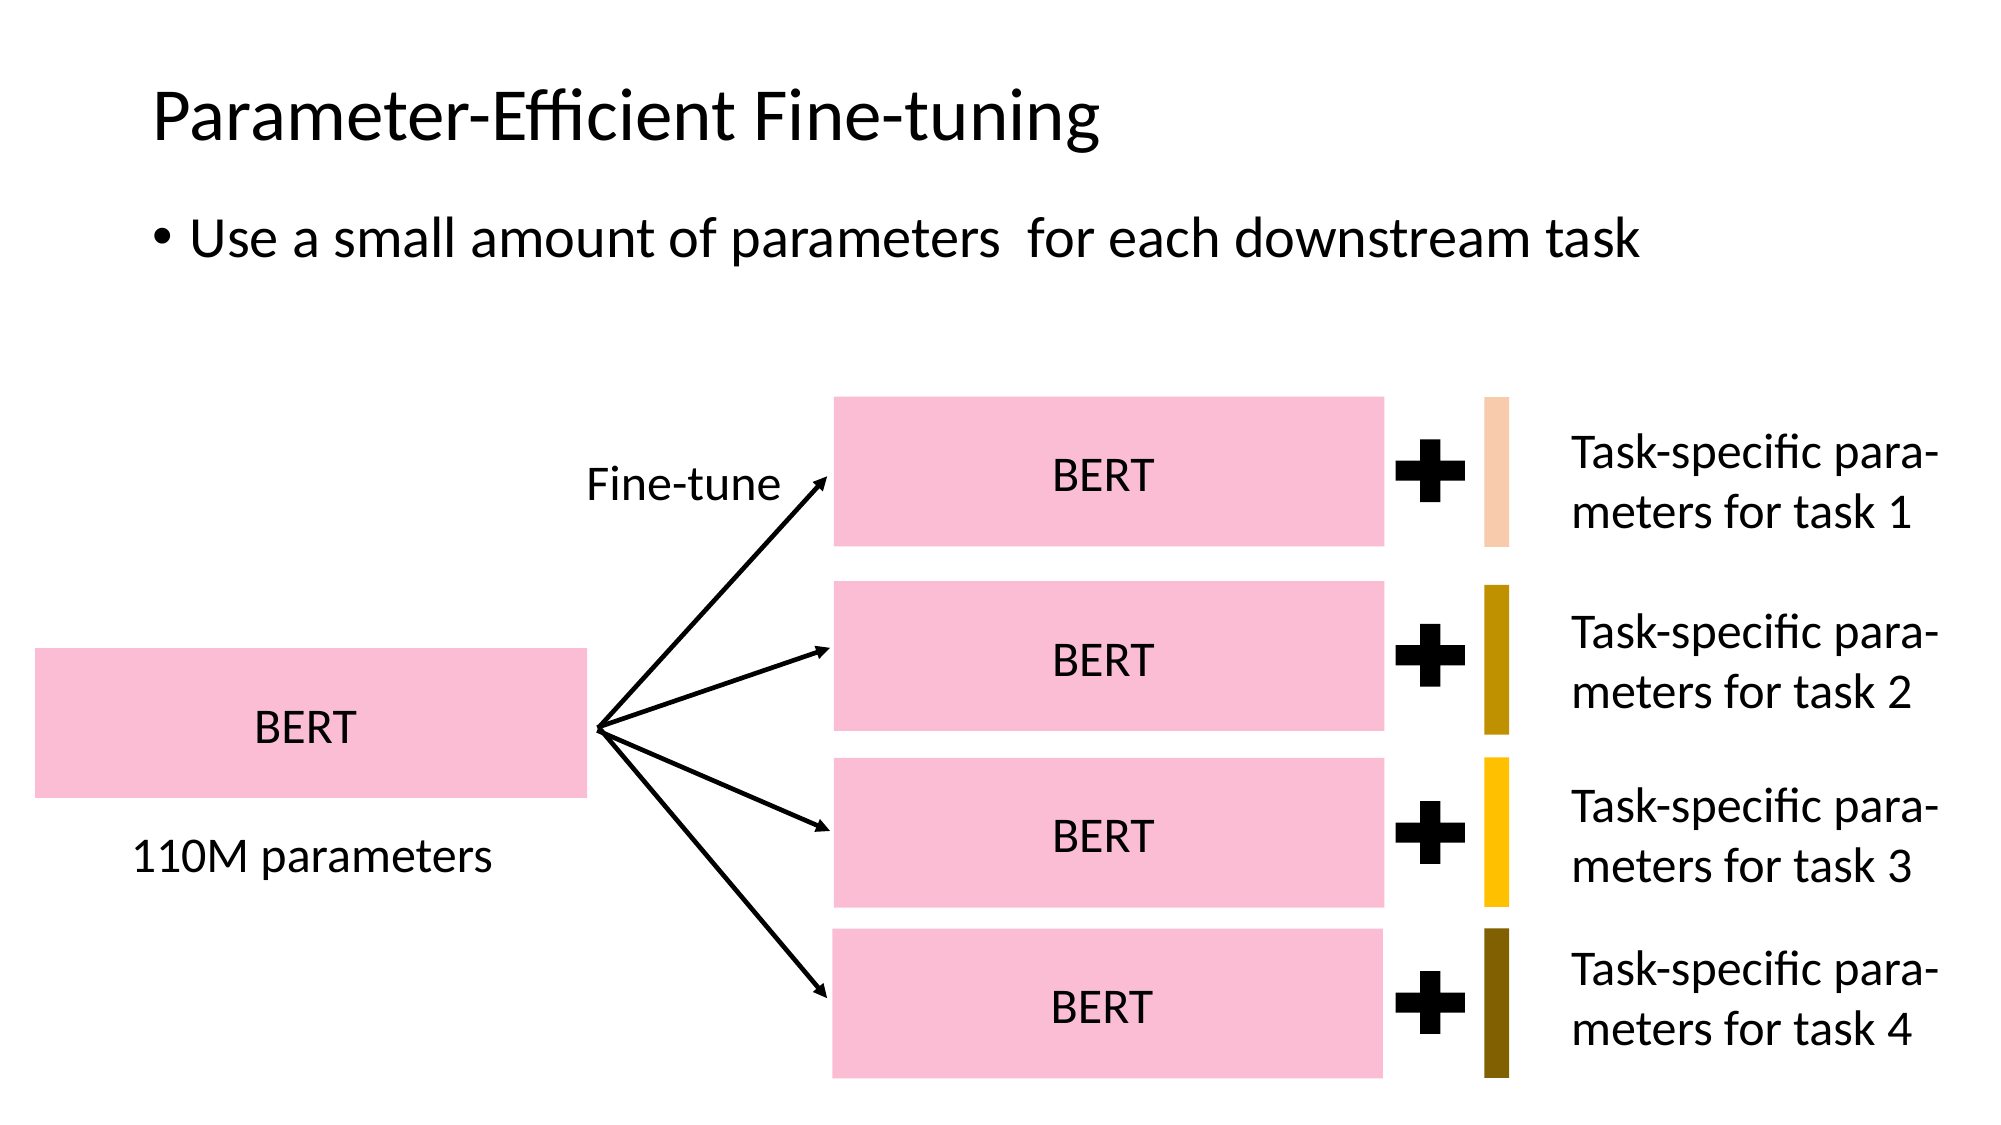

# Parameter-Efficient Fine-tuning
Use a small amount of parameters  for each downstream task
BERT
Fine-tune

Task-specific para-
meters for task 1

BERT

Task-specific para-
meters for task 2

BERT
Task-specific para-
meters for task 4

BERT

BERT
Task-specific para-
meters for task 3

110M parameters